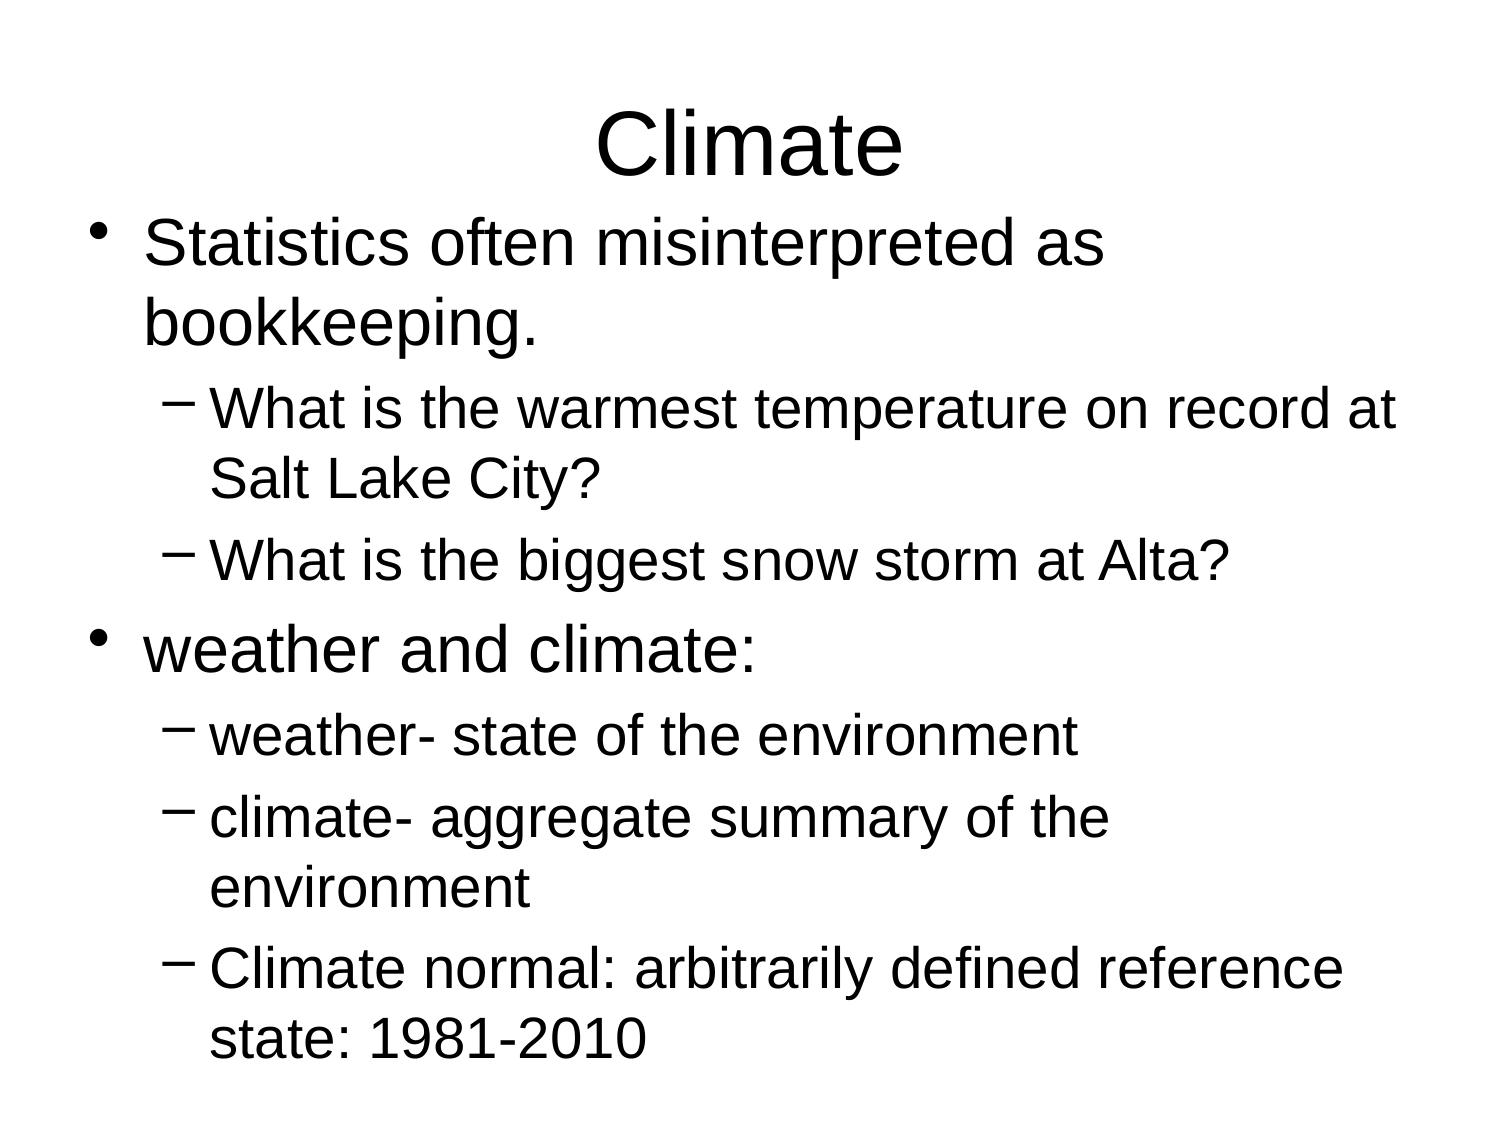

# Climate
Statistics often misinterpreted as bookkeeping.
What is the warmest temperature on record at Salt Lake City?
What is the biggest snow storm at Alta?
weather and climate:
weather- state of the environment
climate- aggregate summary of the environment
Climate normal: arbitrarily defined reference state: 1981-2010